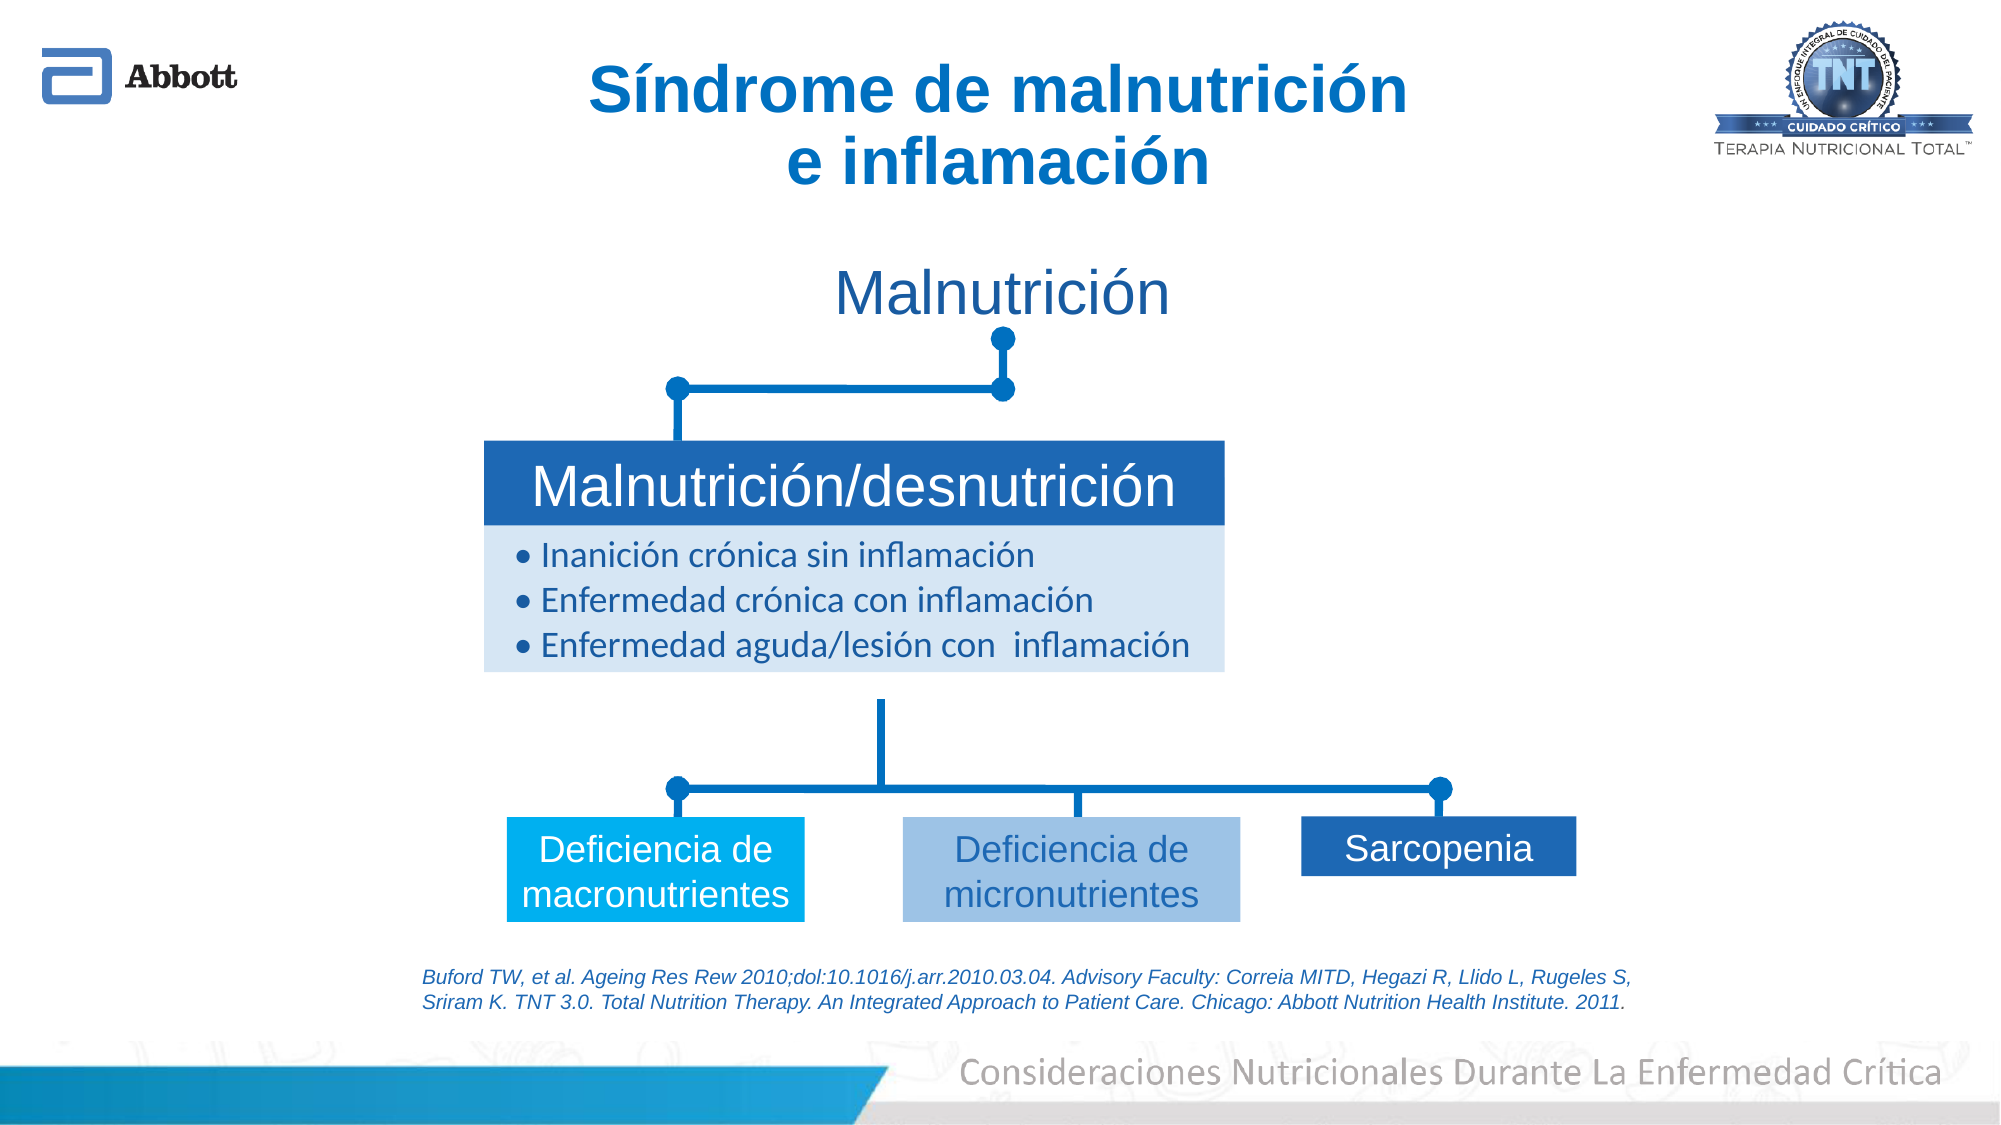

Síndrome de malnutrición
e inflamación
Malnutrición
Malnutrición/desnutrición

• Inanición crónica sin inflamación
• Enfermedad crónica con inflamación
• Enfermedad aguda/lesión con  inflamación
Sarcopenia
Deficiencia de
macronutrientes
Deficiencia de
micronutrientes
Buford TW, et al. Ageing Res Rew 2010;dol:10.1016/j.arr.2010.03.04. Advisory Faculty: Correia MITD, Hegazi R, Llido L, Rugeles S, Sriram K. TNT 3.0. Total Nutrition Therapy. An Integrated Approach to Patient Care. Chicago: Abbott Nutrition Health Institute. 2011.